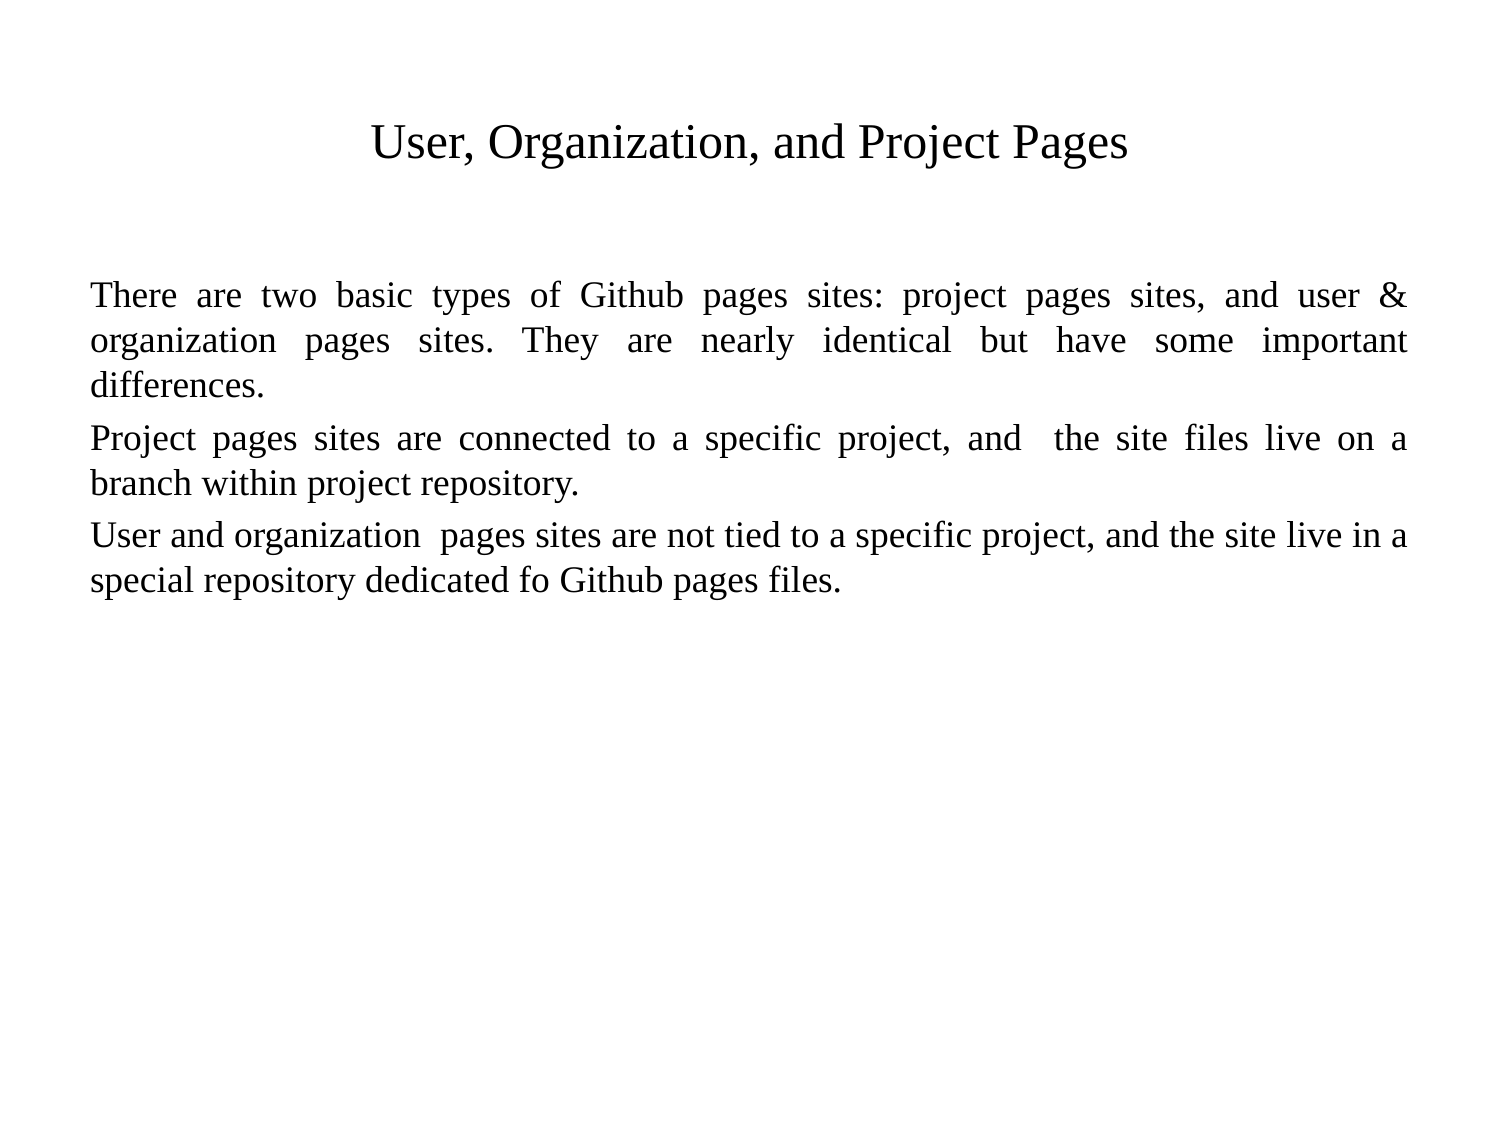

# User, Organization, and Project Pages
There are two basic types of Github pages sites: project pages sites, and user & organization pages sites. They are nearly identical but have some important differences.
Project pages sites are connected to a specific project, and  the site files live on a branch within project repository.
User and organization  pages sites are not tied to a specific project, and the site live in a special repository dedicated fo Github pages files.